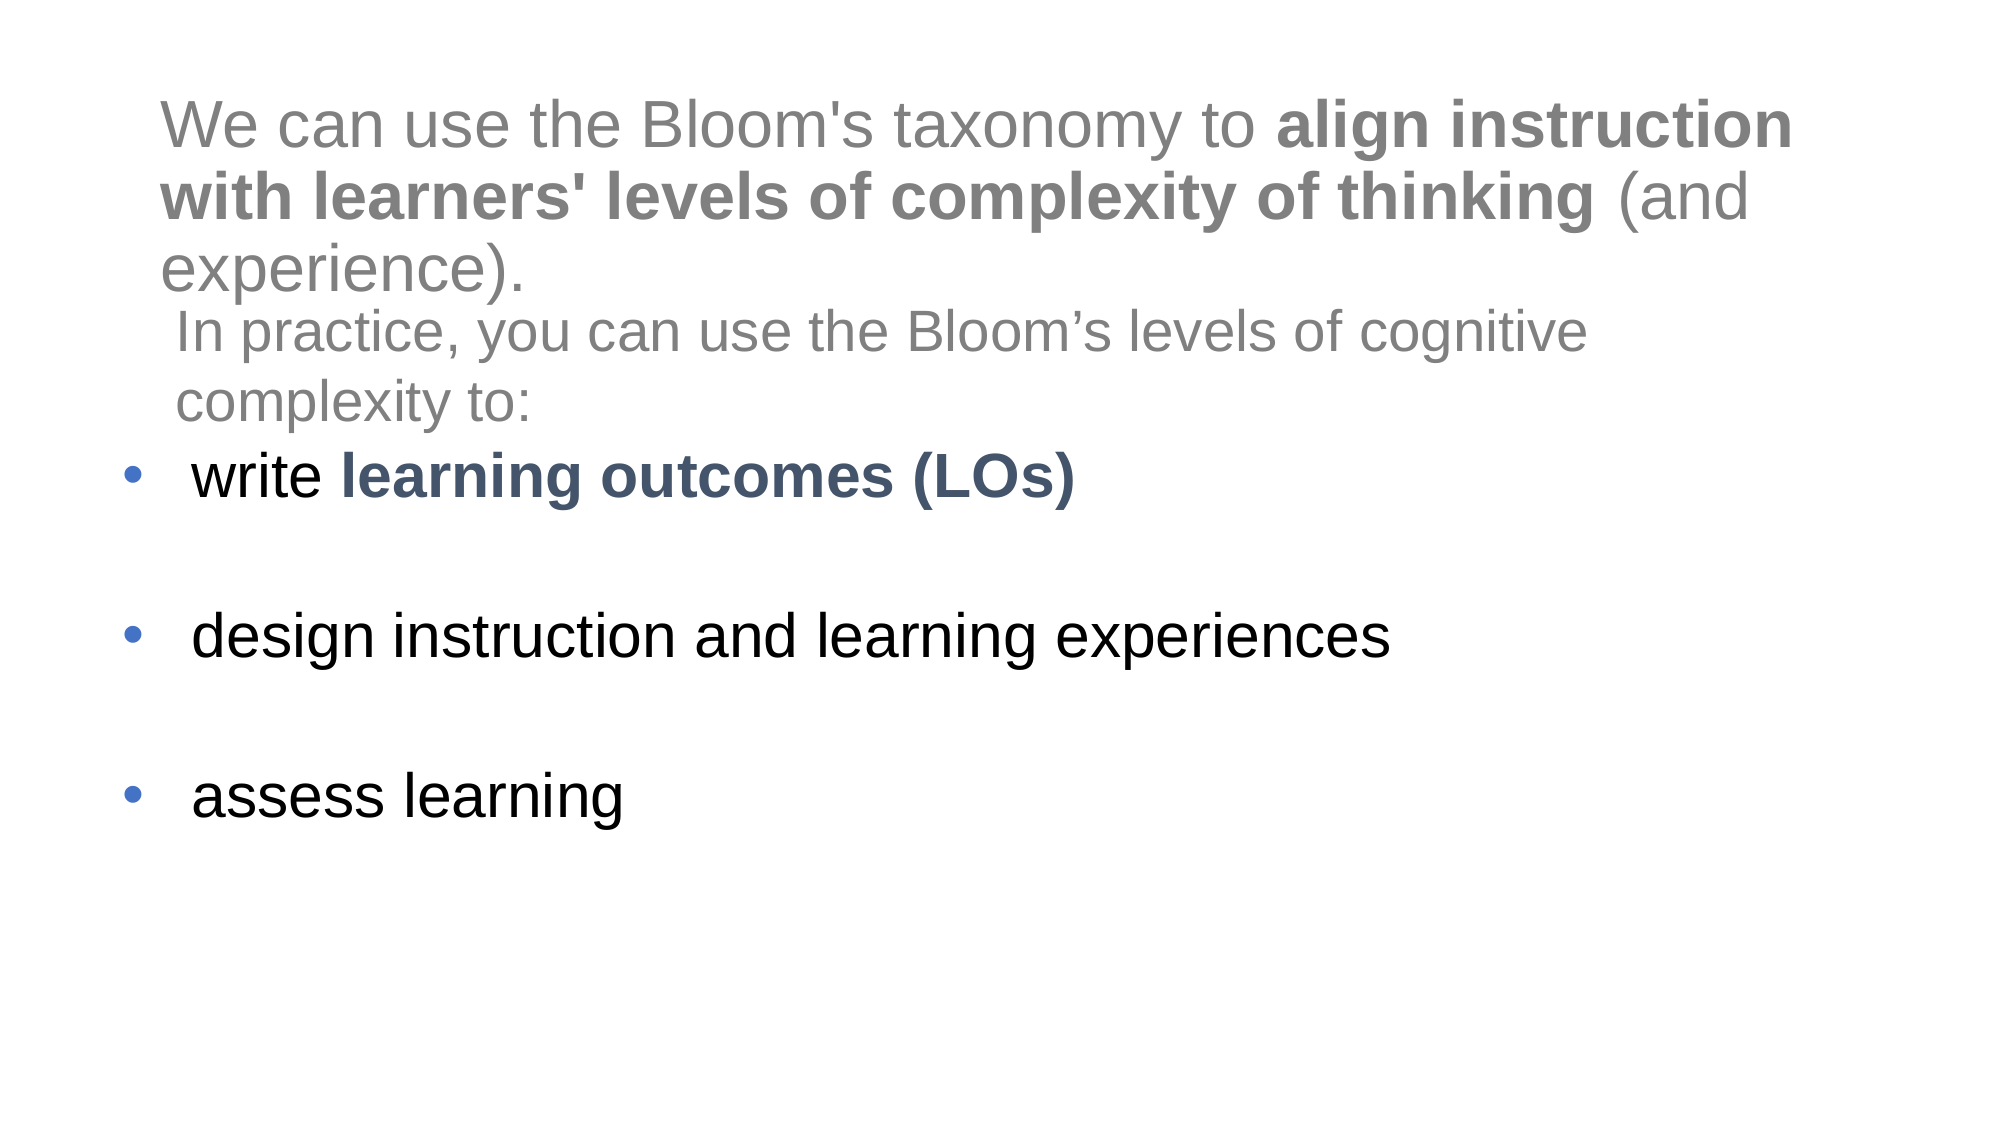

# We can use the Bloom's taxonomy to align instruction with learners' levels of complexity of thinking (and experience).

In practice, you can use the Bloom’s levels of cognitive complexity to:
write learning outcomes (LOs)

design instruction and learning experiences

assess learning